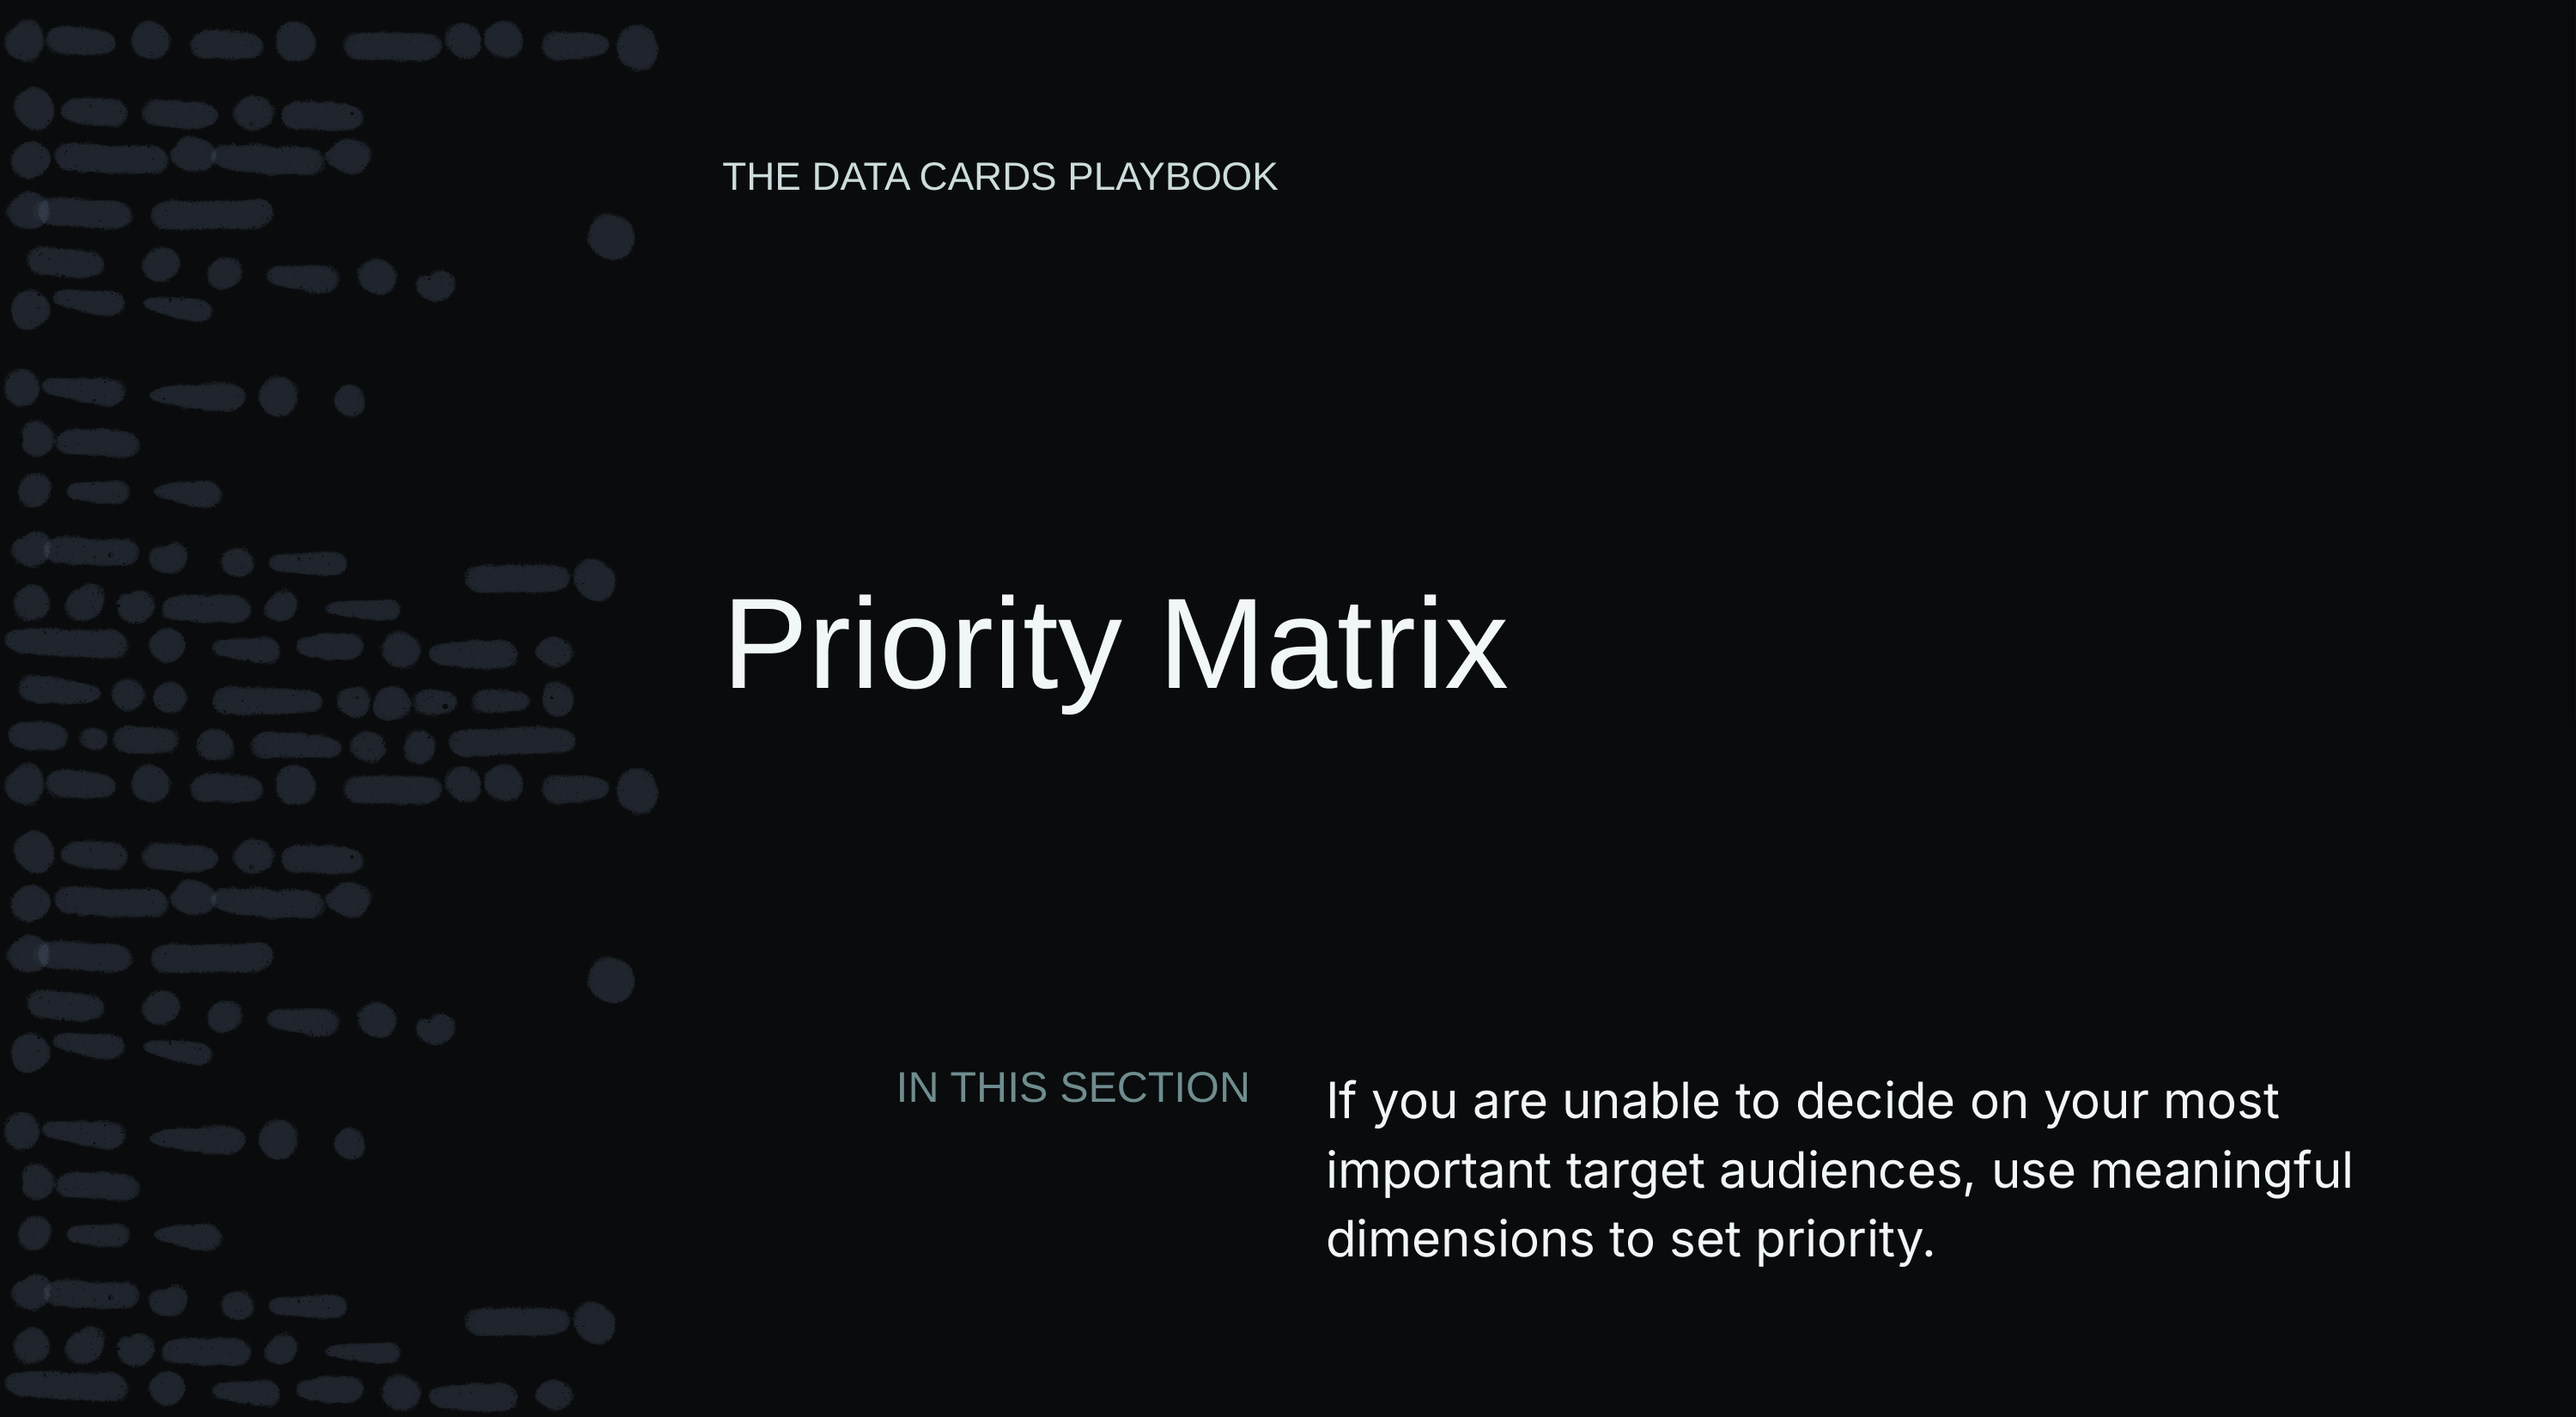

Facilitator’s note

This is an intermediate activity to systematically prioritize target audience of Data Cards.

Delete this note once you’re done with it.
THE DATA CARDS PLAYBOOK
# Priority Matrix
If you are unable to decide on your most important target audiences, use meaningful dimensions to set priority.